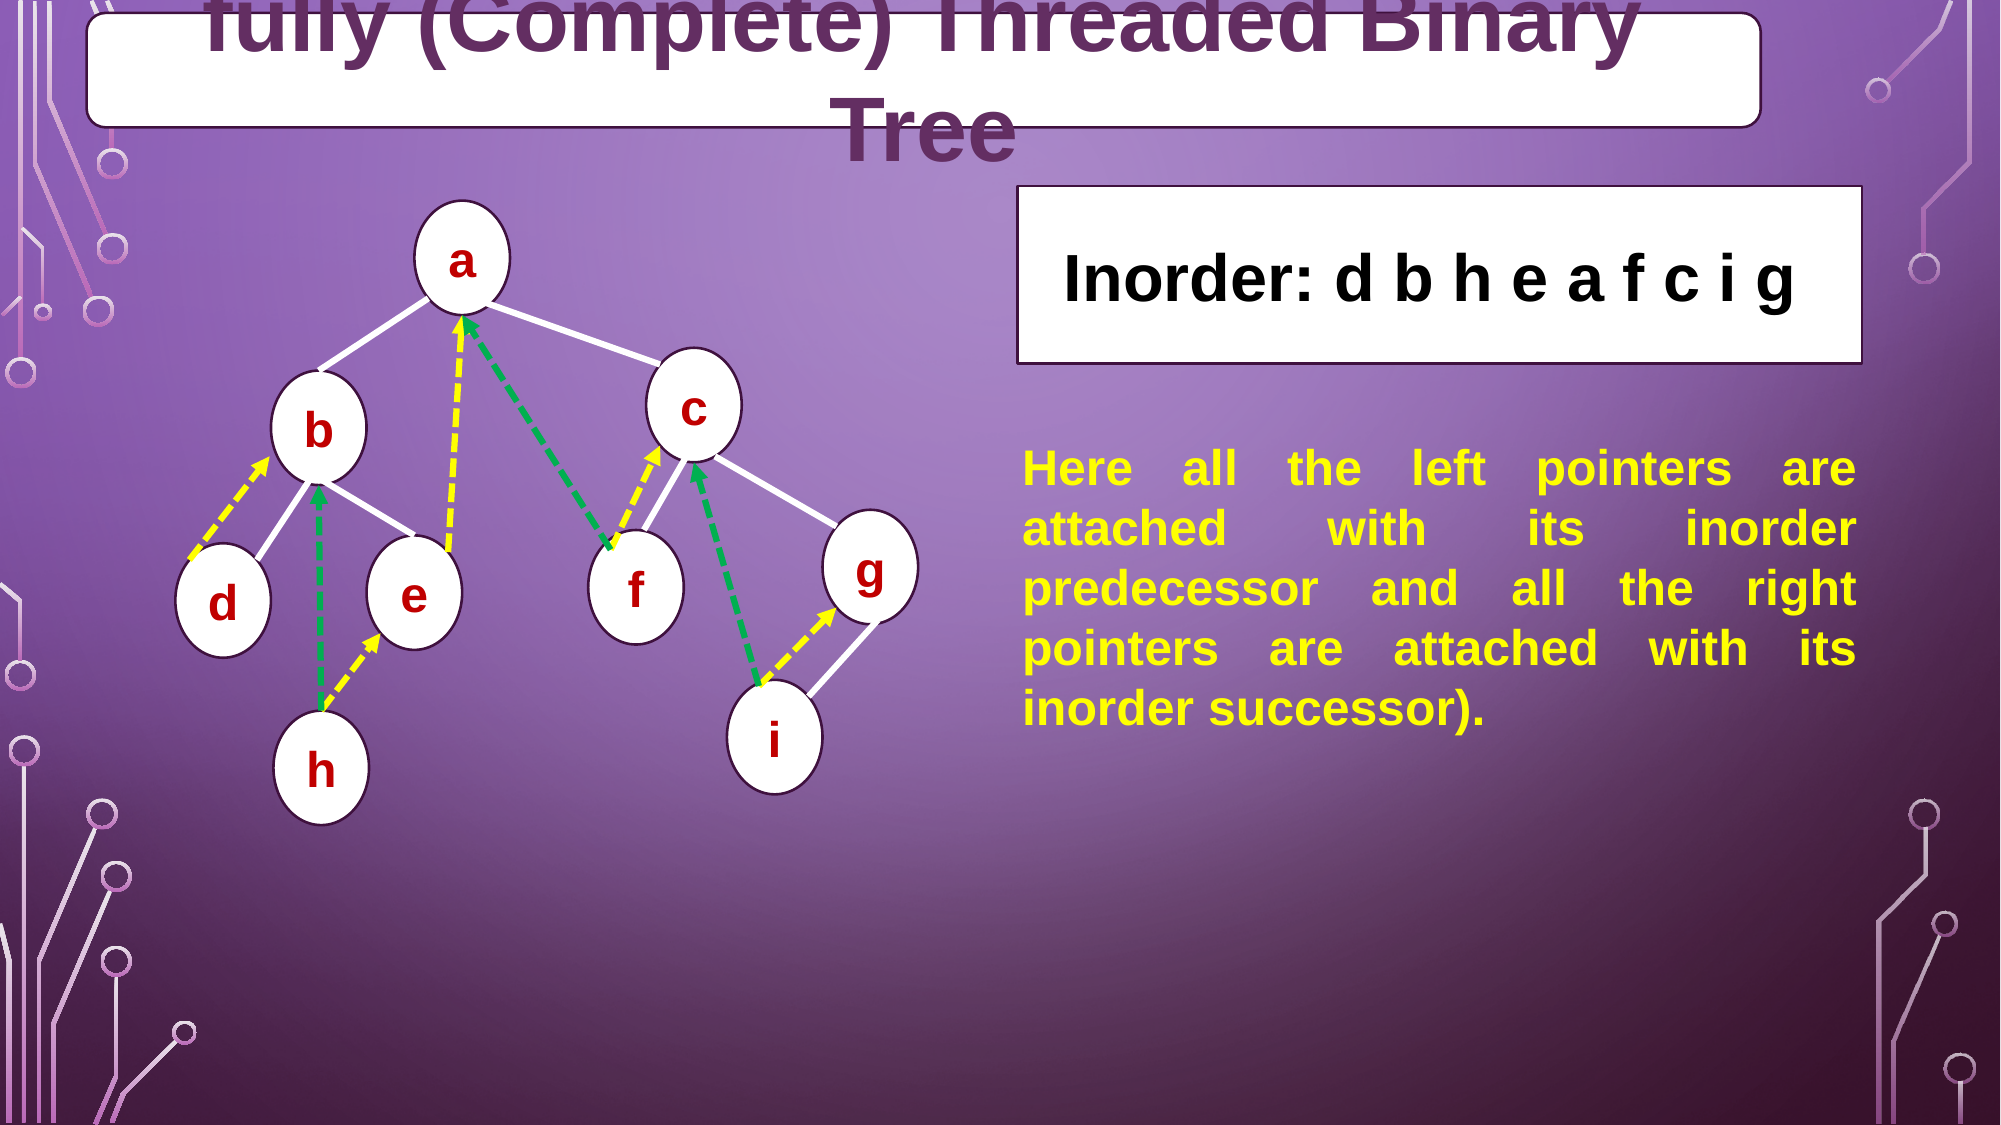

fully (Complete) Threaded Binary Tree
Inorder: d b h e a f c i g
a
c
b
Here all the left pointers are attached with its inorder predecessor and all the right pointers are attached with its inorder successor).
g
f
e
d
i
h